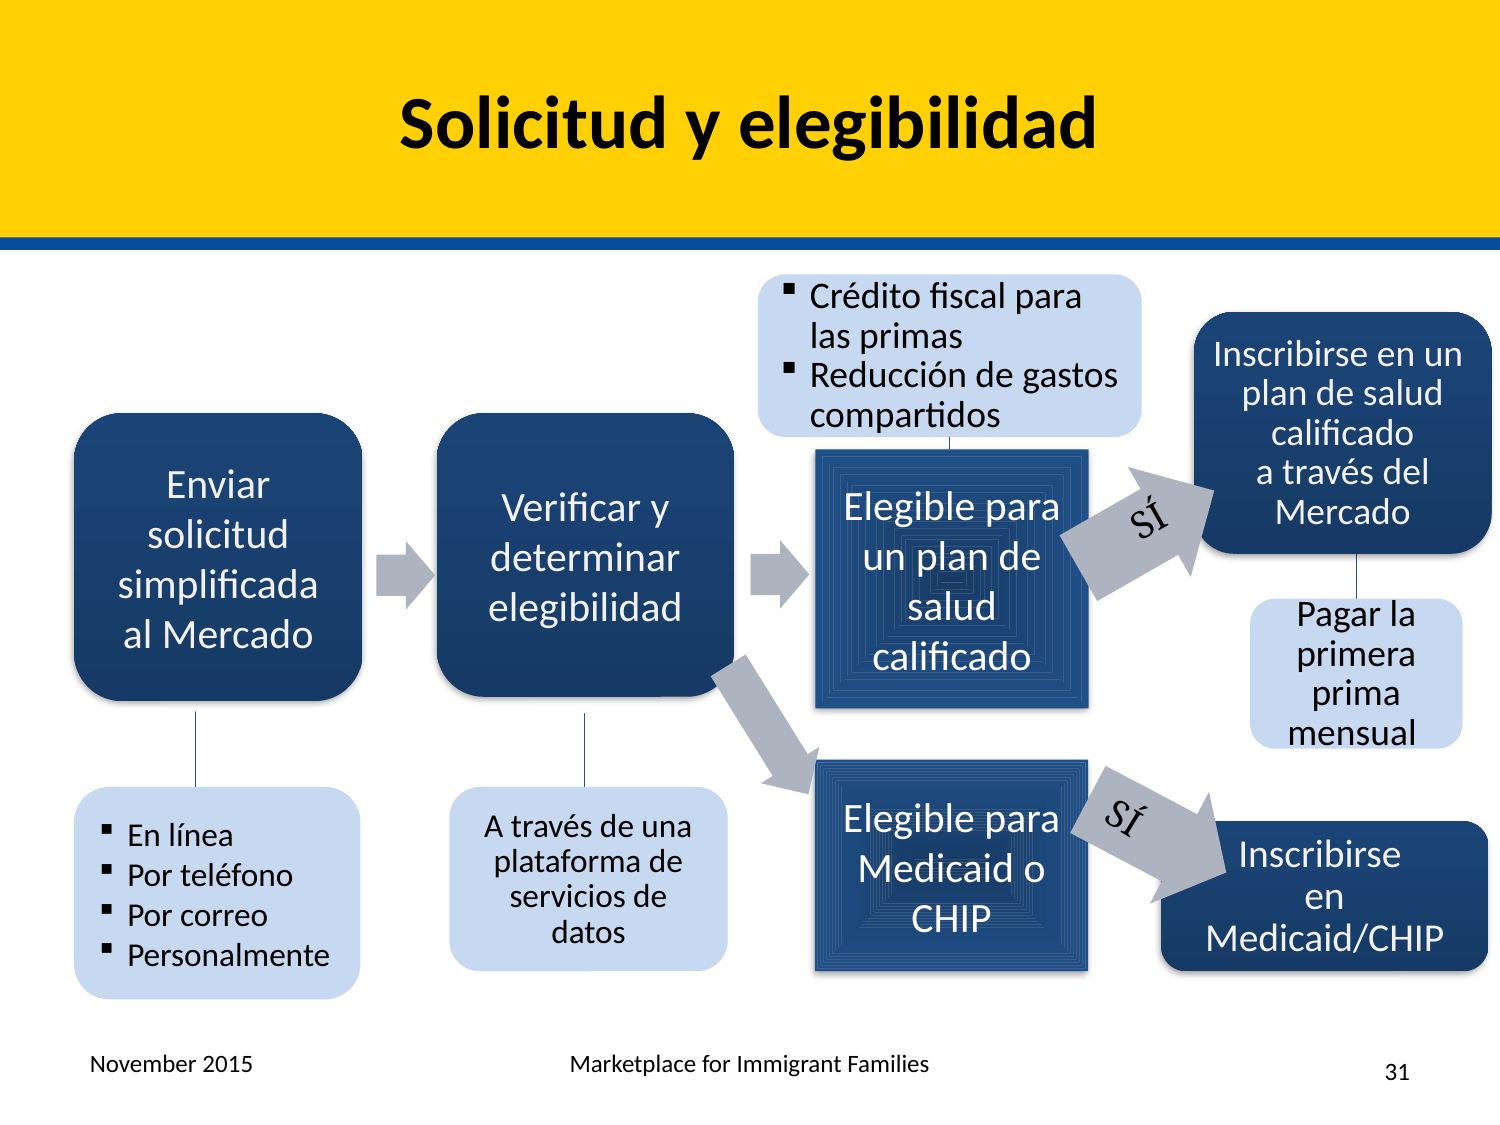

# Solicitud y elegibilidad
Crédito fiscal para las primas
Reducción de gastos compartidos
Inscribirse en un
plan de salud calificado
a través del Mercado
Enviar solicitud simplificada al Mercado
Verificar y determinar elegibilidad
Elegible para un plan de salud calificado

SÍ

Pagar la primera prima mensual

Elegible para Medicaid o CHIP

En línea
Por teléfono
Por correo
Personalmente
A través de una plataforma de servicios de datos
SÍ
Inscribirse
en
Medicaid/CHIP
November 2015
Marketplace for Immigrant Families
31